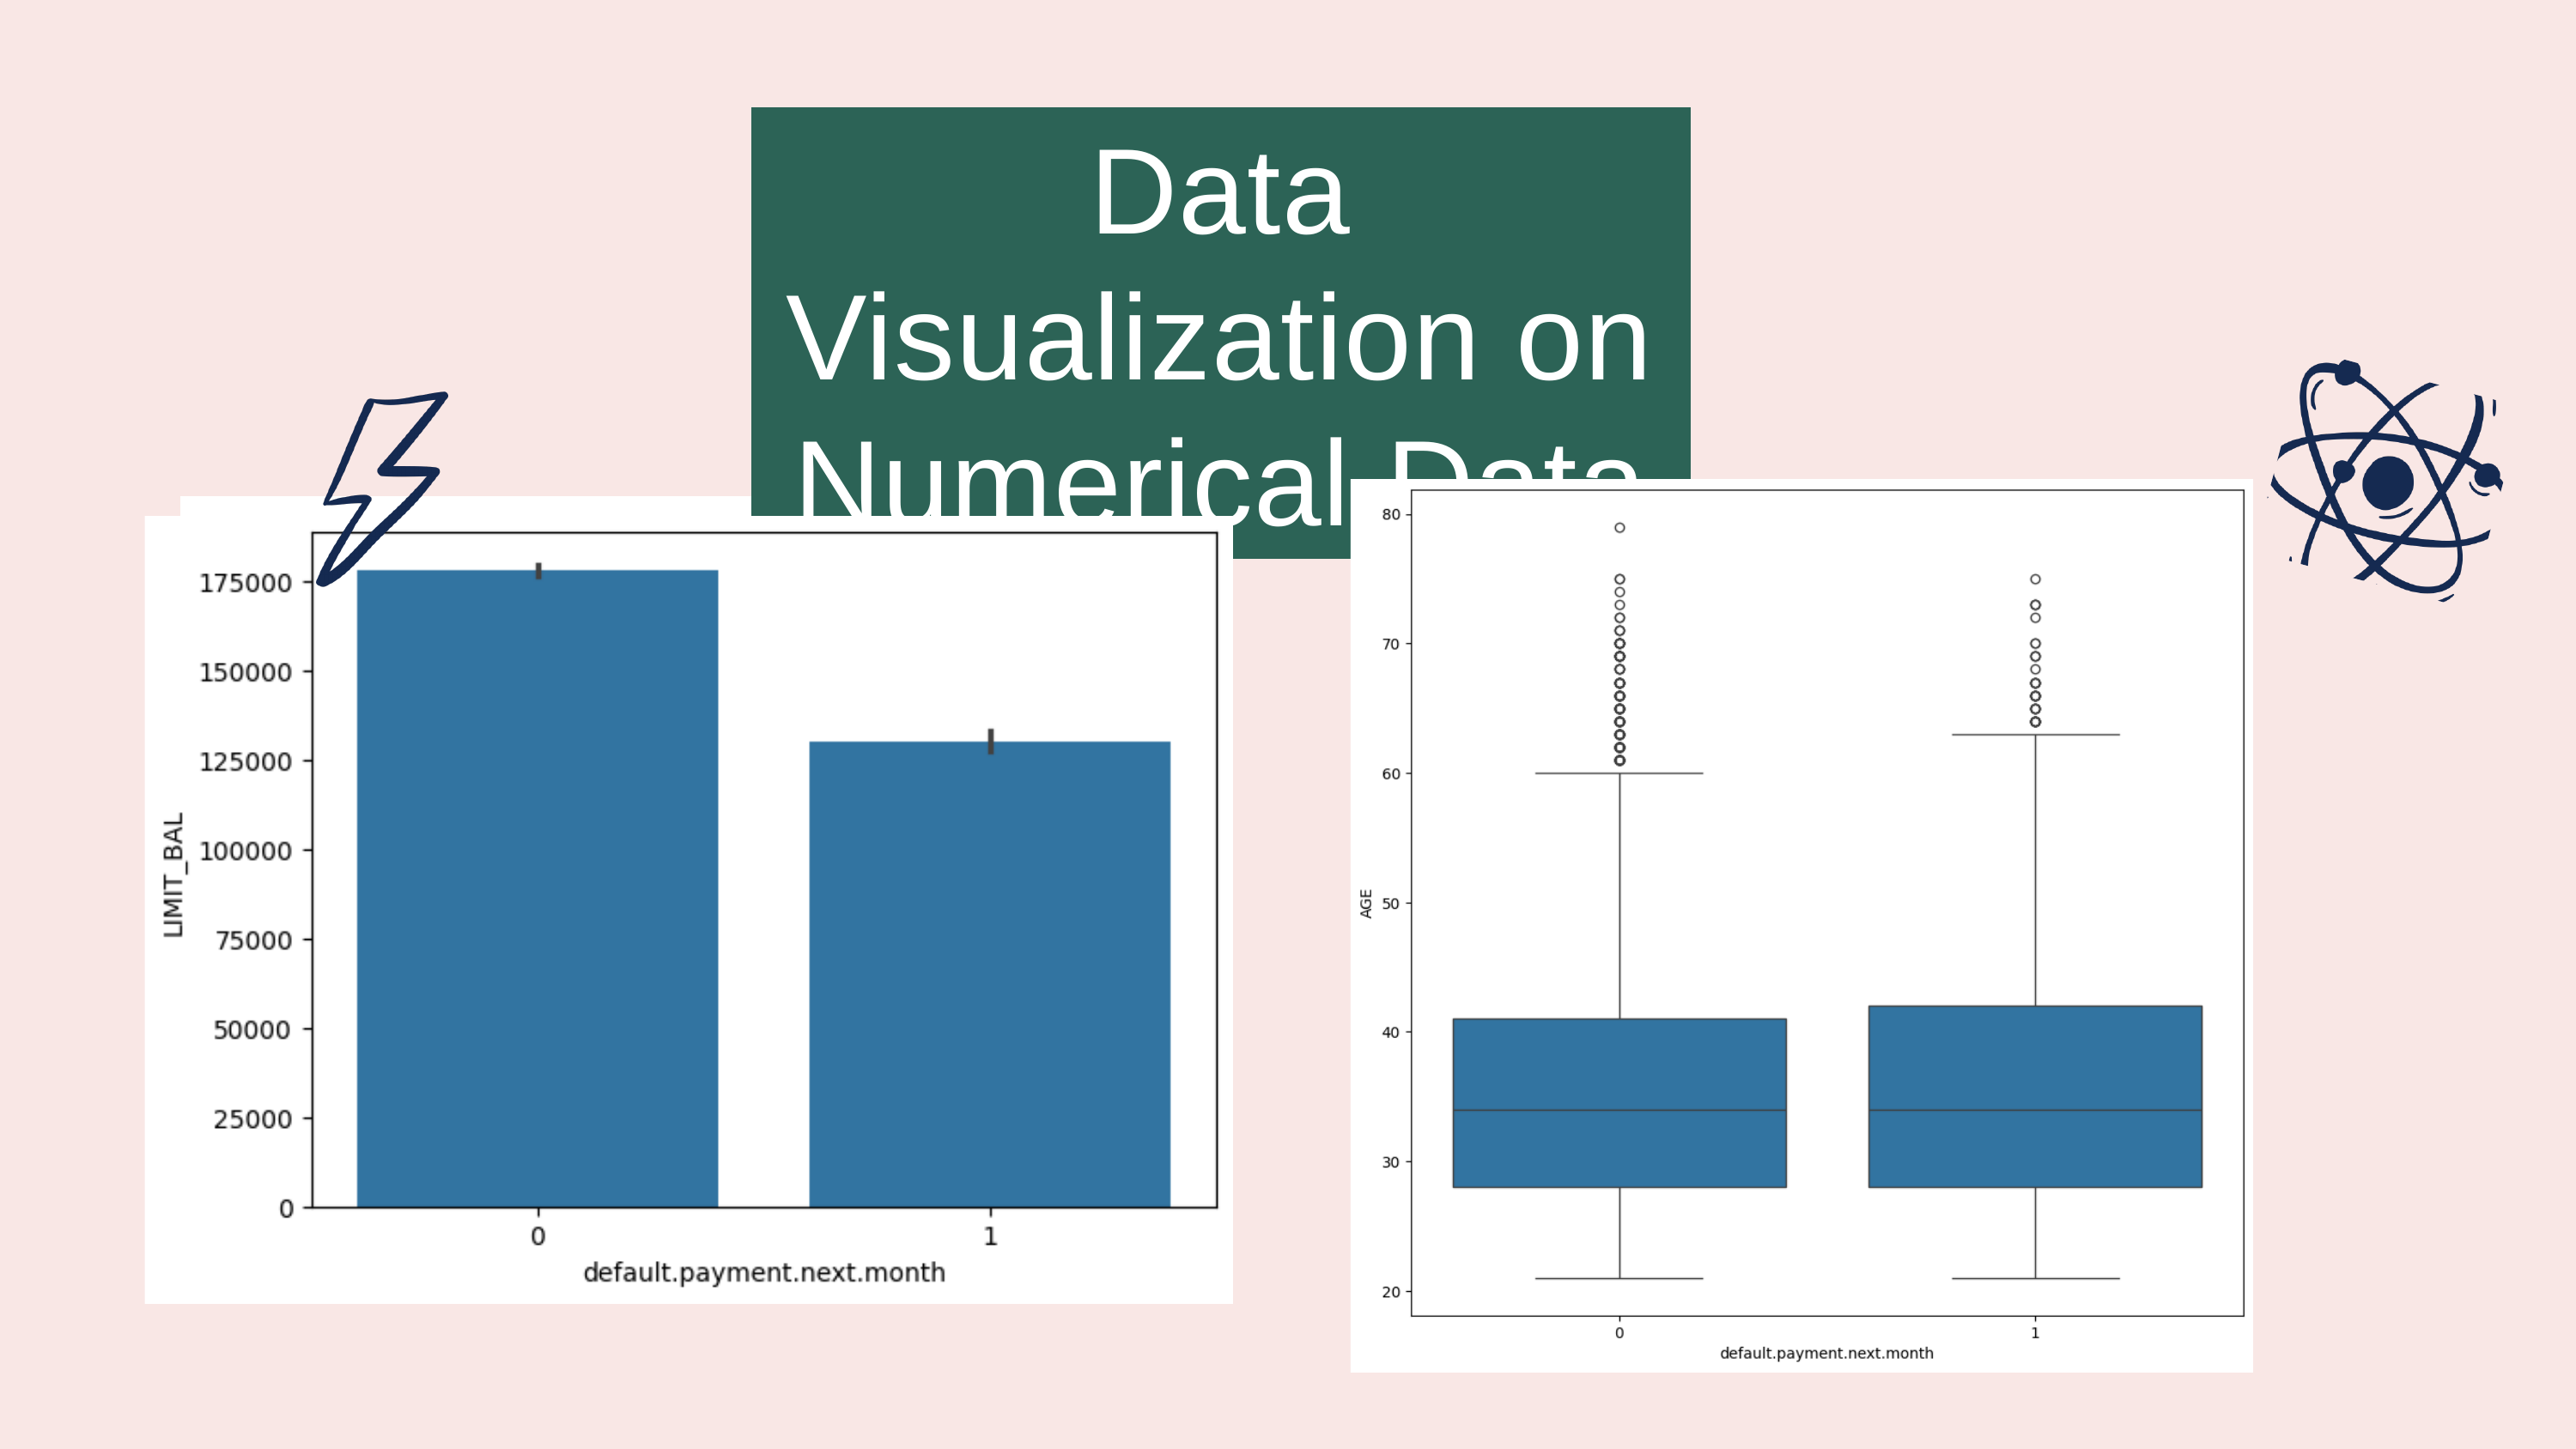

| Data Visualization on Numerical Data |
| --- |